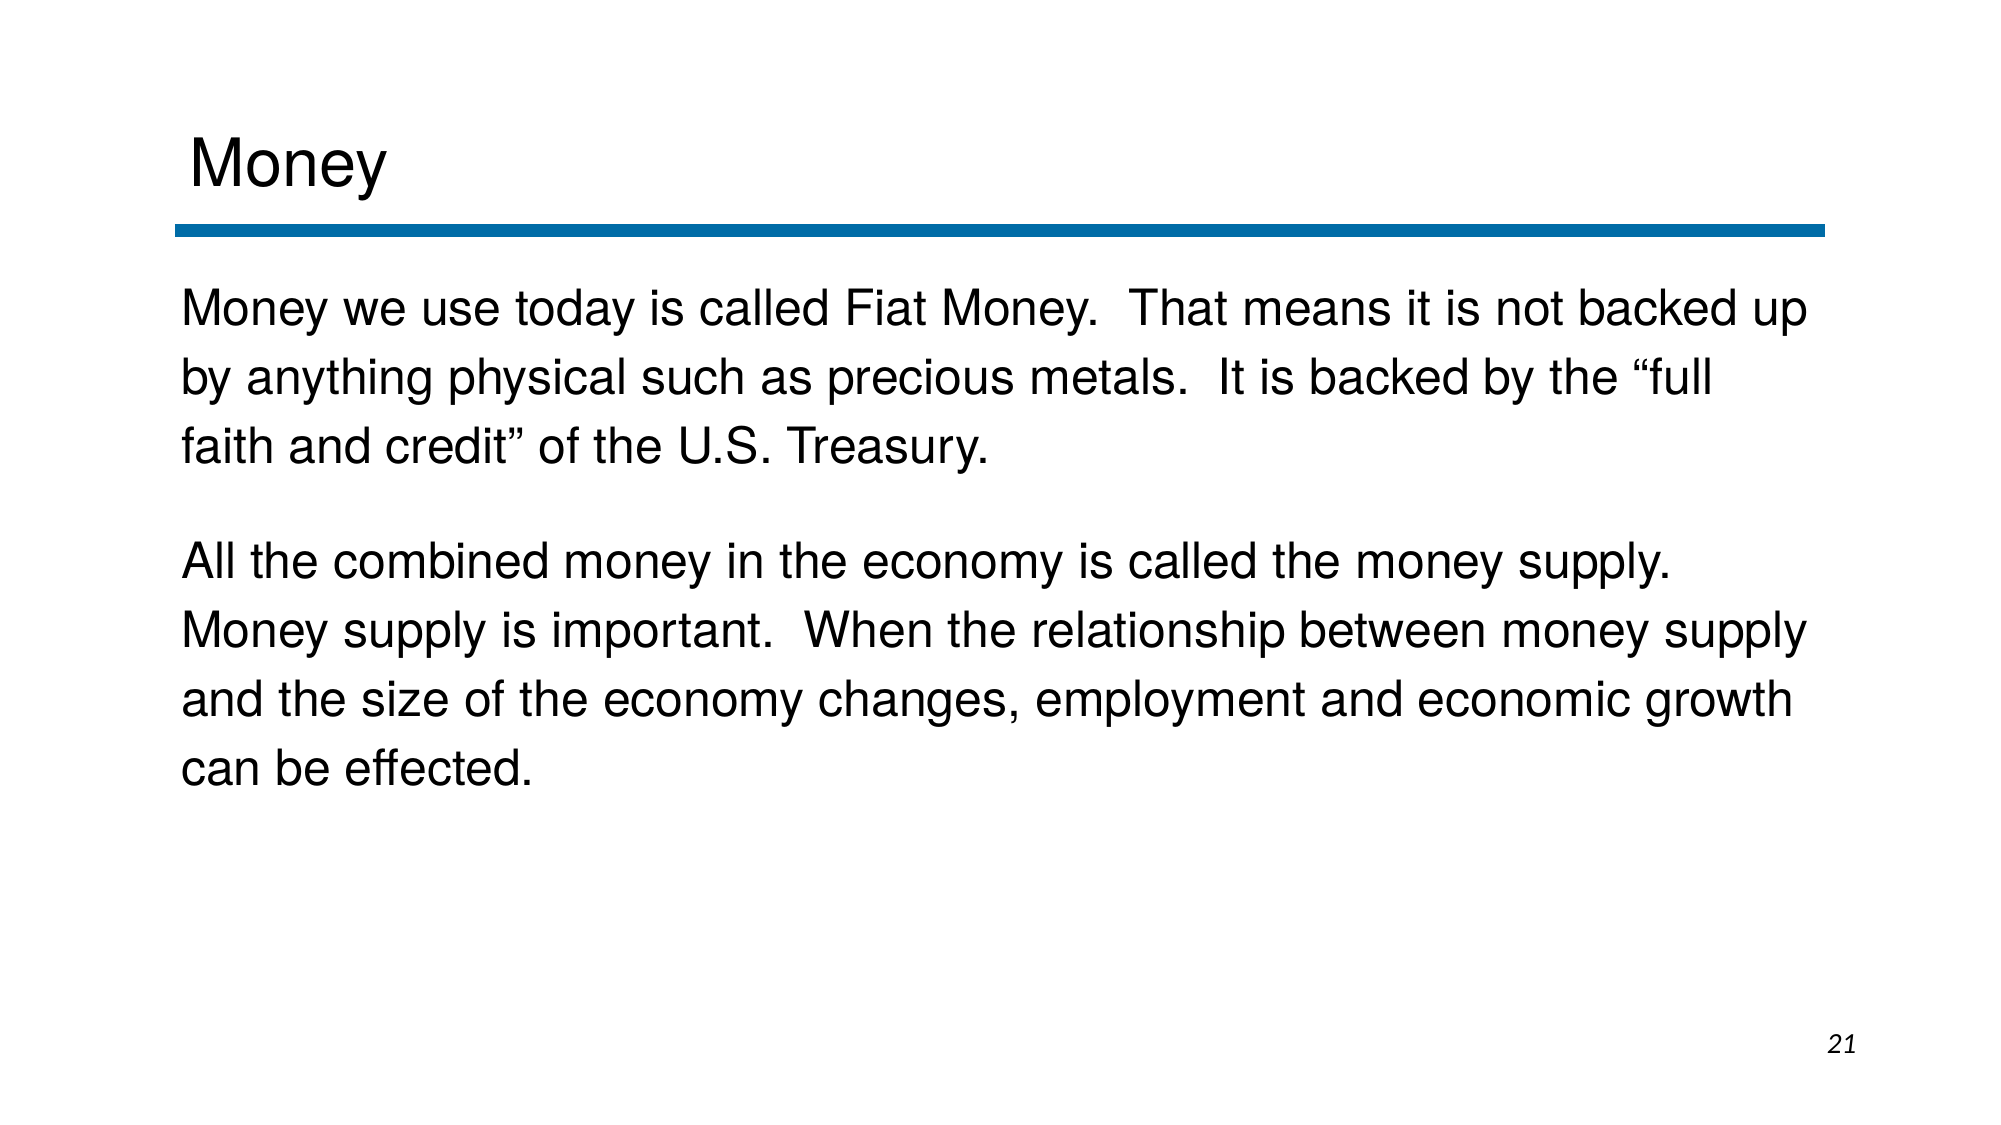

Money
Money we use today is called Fiat Money.  That means it is not backed up by anything physical such as precious metals.  It is backed by the “full faith and credit” of the U.S. Treasury.

All the combined money in the economy is called the money supply.  Money supply is important.  When the relationship between money supply and the size of the economy changes, employment and economic growth can be effected.